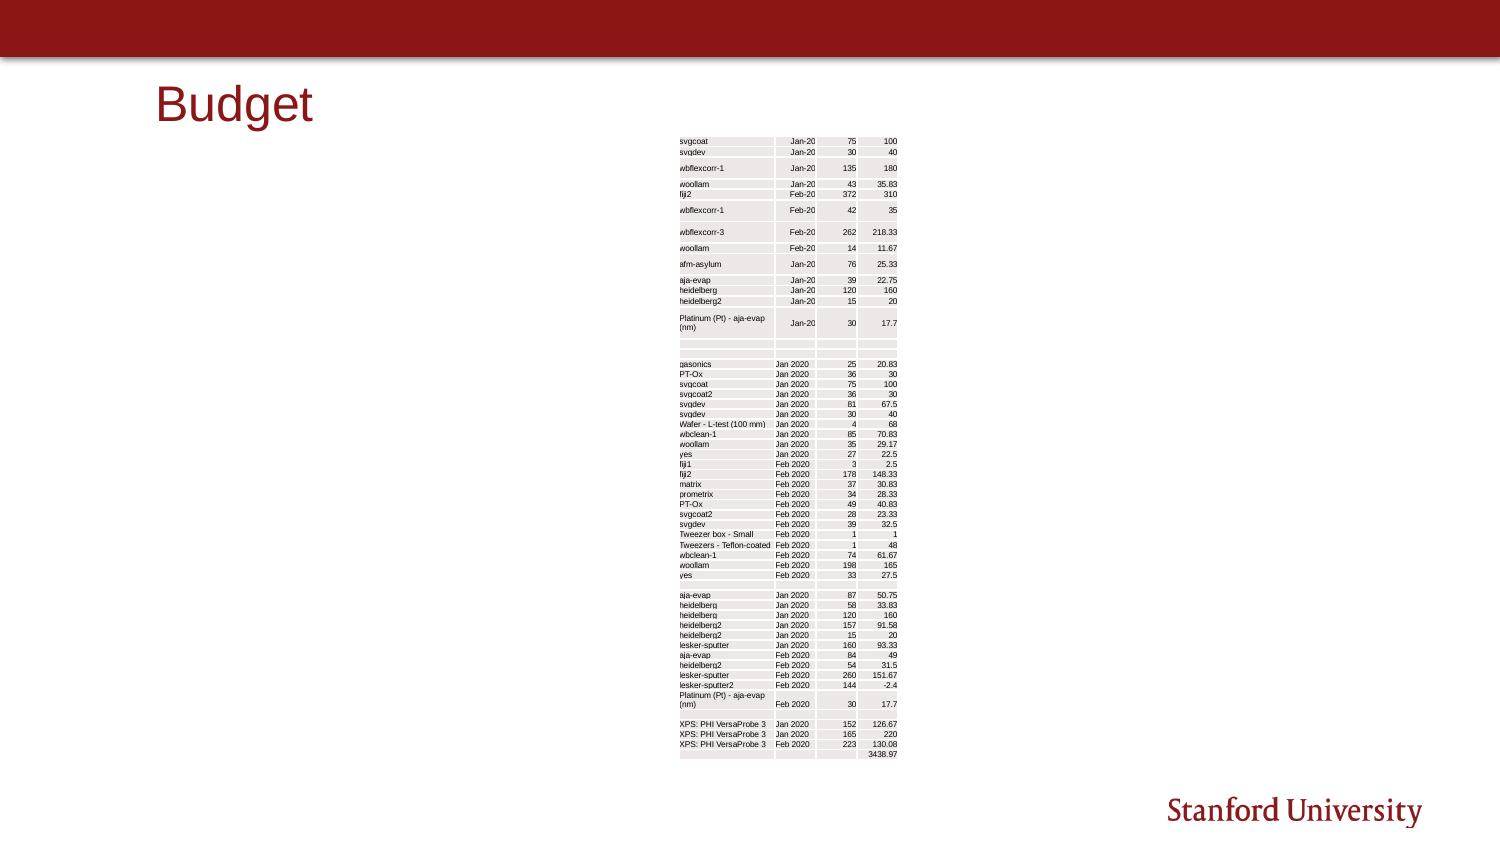

# Budget
| svgcoat | Jan-20 | 75 | 100 |
| --- | --- | --- | --- |
| svgdev | Jan-20 | 30 | 40 |
| wbflexcorr-1 | Jan-20 | 135 | 180 |
| woollam | Jan-20 | 43 | 35.83 |
| fiji2 | Feb-20 | 372 | 310 |
| wbflexcorr-1 | Feb-20 | 42 | 35 |
| wbflexcorr-3 | Feb-20 | 262 | 218.33 |
| woollam | Feb-20 | 14 | 11.67 |
| afm-asylum | Jan-20 | 76 | 25.33 |
| aja-evap | Jan-20 | 39 | 22.75 |
| heidelberg | Jan-20 | 120 | 160 |
| heidelberg2 | Jan-20 | 15 | 20 |
| Platinum (Pt) - aja-evap (nm) | Jan-20 | 30 | 17.7 |
|  |  |  |  |
|  |  |  |  |
| gasonics | Jan 2020 | 25 | 20.83 |
| PT-Ox | Jan 2020 | 36 | 30 |
| svgcoat | Jan 2020 | 75 | 100 |
| svgcoat2 | Jan 2020 | 36 | 30 |
| svgdev | Jan 2020 | 81 | 67.5 |
| svgdev | Jan 2020 | 30 | 40 |
| Wafer - L-test (100 mm) | Jan 2020 | 4 | 68 |
| wbclean-1 | Jan 2020 | 85 | 70.83 |
| woollam | Jan 2020 | 35 | 29.17 |
| yes | Jan 2020 | 27 | 22.5 |
| fiji1 | Feb 2020 | 3 | 2.5 |
| fiji2 | Feb 2020 | 178 | 148.33 |
| matrix | Feb 2020 | 37 | 30.83 |
| prometrix | Feb 2020 | 34 | 28.33 |
| PT-Ox | Feb 2020 | 49 | 40.83 |
| svgcoat2 | Feb 2020 | 28 | 23.33 |
| svgdev | Feb 2020 | 39 | 32.5 |
| Tweezer box - Small | Feb 2020 | 1 | 1 |
| Tweezers - Teflon-coated | Feb 2020 | 1 | 48 |
| wbclean-1 | Feb 2020 | 74 | 61.67 |
| woollam | Feb 2020 | 198 | 165 |
| yes | Feb 2020 | 33 | 27.5 |
|  |  |  |  |
| aja-evap | Jan 2020 | 87 | 50.75 |
| heidelberg | Jan 2020 | 58 | 33.83 |
| heidelberg | Jan 2020 | 120 | 160 |
| heidelberg2 | Jan 2020 | 157 | 91.58 |
| heidelberg2 | Jan 2020 | 15 | 20 |
| lesker-sputter | Jan 2020 | 160 | 93.33 |
| aja-evap | Feb 2020 | 84 | 49 |
| heidelberg2 | Feb 2020 | 54 | 31.5 |
| lesker-sputter | Feb 2020 | 260 | 151.67 |
| lesker-sputter2 | Feb 2020 | 144 | -2.4 |
| Platinum (Pt) - aja-evap (nm) | Feb 2020 | 30 | 17.7 |
|  |  |  |  |
| XPS: PHI VersaProbe 3 | Jan 2020 | 152 | 126.67 |
| XPS: PHI VersaProbe 3 | Jan 2020 | 165 | 220 |
| XPS: PHI VersaProbe 3 | Feb 2020 | 223 | 130.08 |
|  |  |  | 3438.97 |